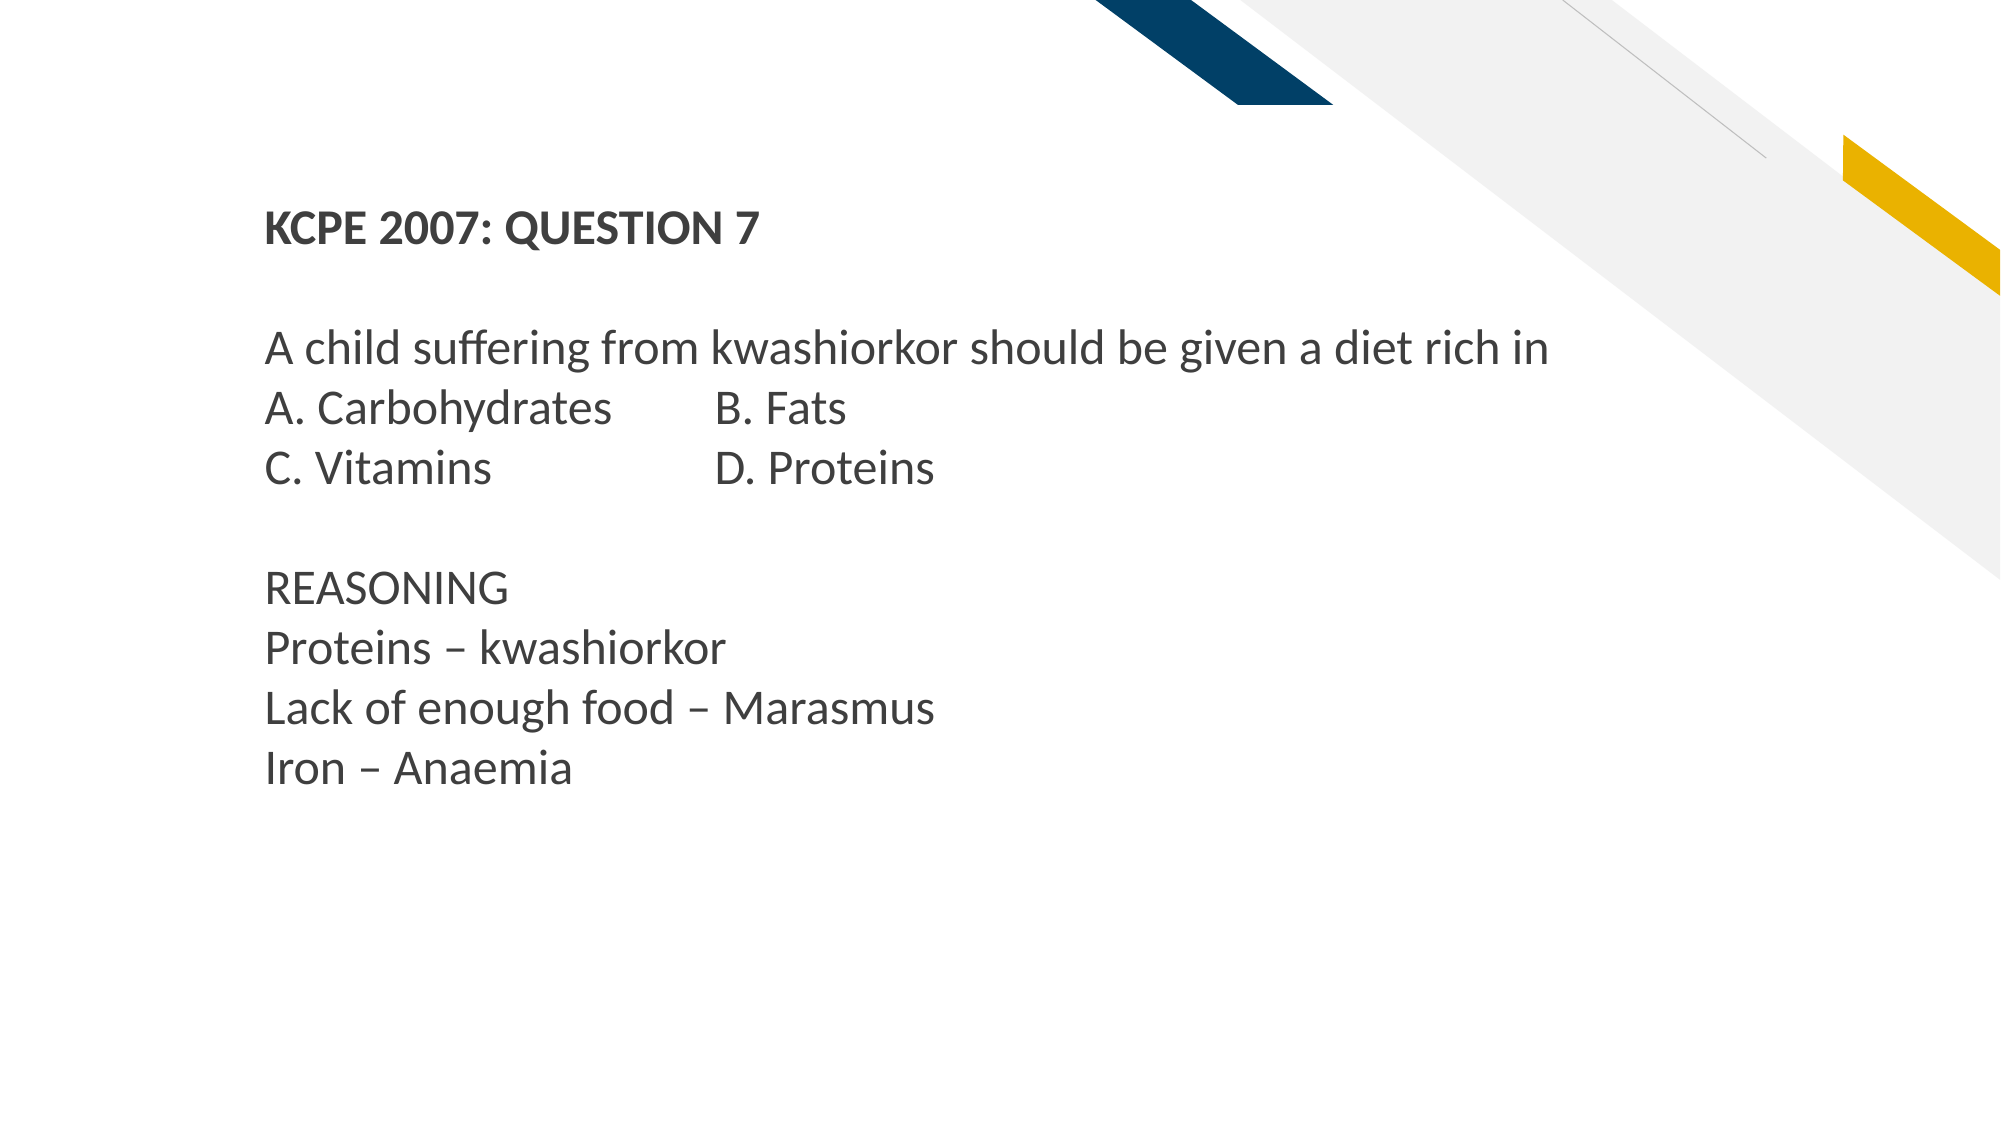

KCPE 2007: QUESTION 7

A child suffering from kwashiorkor should be given a diet rich in
A. Carbohydrates 	B. Fats
C. Vitamins 		D. Proteins

REASONING
Proteins – kwashiorkor
Lack of enough food – Marasmus
Iron – Anaemia